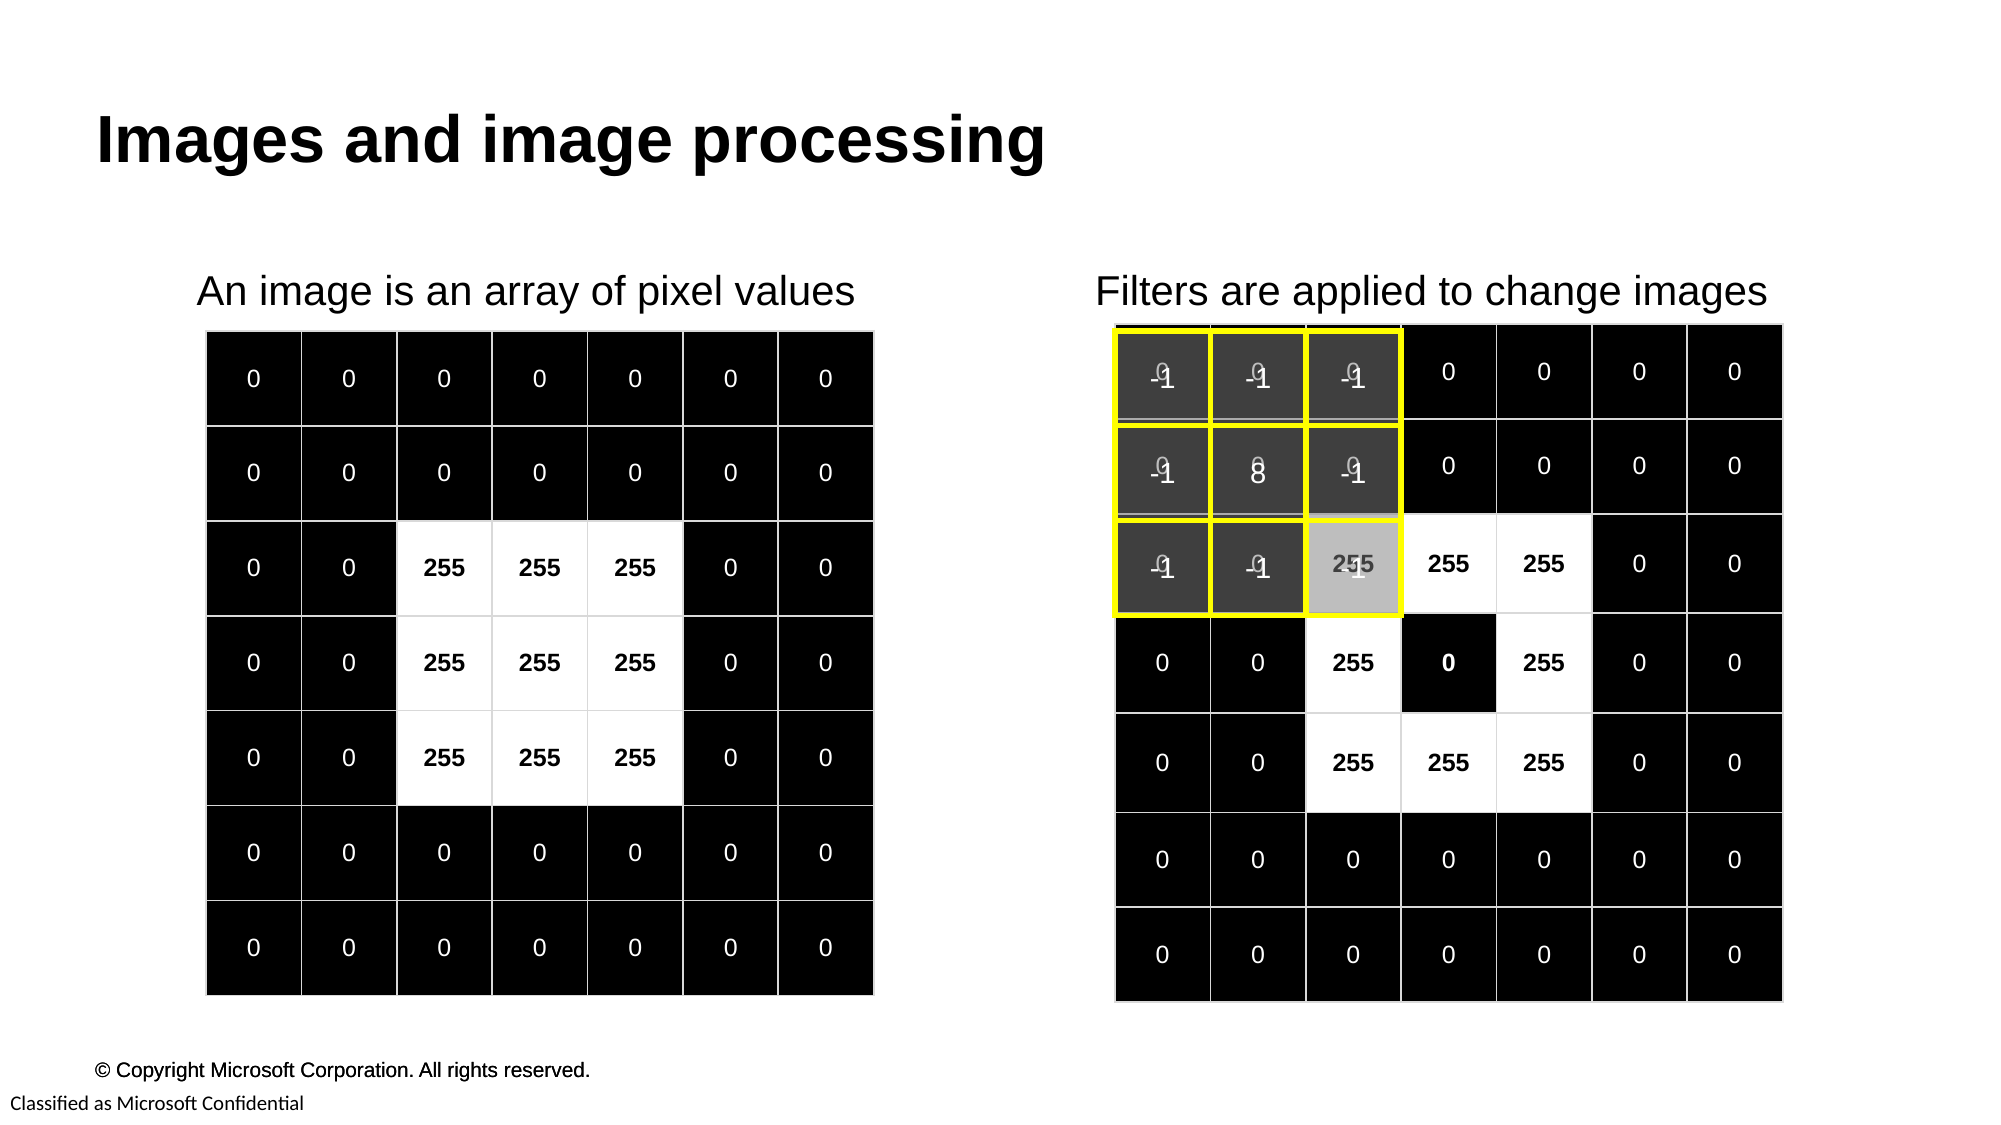

# Images and image processing
Filters are applied to change images
An image is an array of pixel values
| 0 | 0 | 0 | 0 | 0 | 0 | 0 |
| --- | --- | --- | --- | --- | --- | --- |
| 0 | 0 | 0 | 0 | 0 | 0 | 0 |
| 0 | 0 | 255 | 255 | 255 | 0 | 0 |
| 0 | 0 | 255 | 0 | 255 | 0 | 0 |
| 0 | 0 | 255 | 255 | 255 | 0 | 0 |
| 0 | 0 | 0 | 0 | 0 | 0 | 0 |
| 0 | 0 | 0 | 0 | 0 | 0 | 0 |
| 0 | 0 | 0 | 0 | 0 | 0 | 0 |
| --- | --- | --- | --- | --- | --- | --- |
| 0 | 0 | 0 | 0 | 0 | 0 | 0 |
| 0 | 0 | 255 | 255 | 255 | 0 | 0 |
| 0 | 0 | 255 | 255 | 255 | 0 | 0 |
| 0 | 0 | 255 | 255 | 255 | 0 | 0 |
| 0 | 0 | 0 | 0 | 0 | 0 | 0 |
| 0 | 0 | 0 | 0 | 0 | 0 | 0 |
| -1 | -1 | -1 |
| --- | --- | --- |
| -1 | 8 | -1 |
| -1 | -1 | -1 |